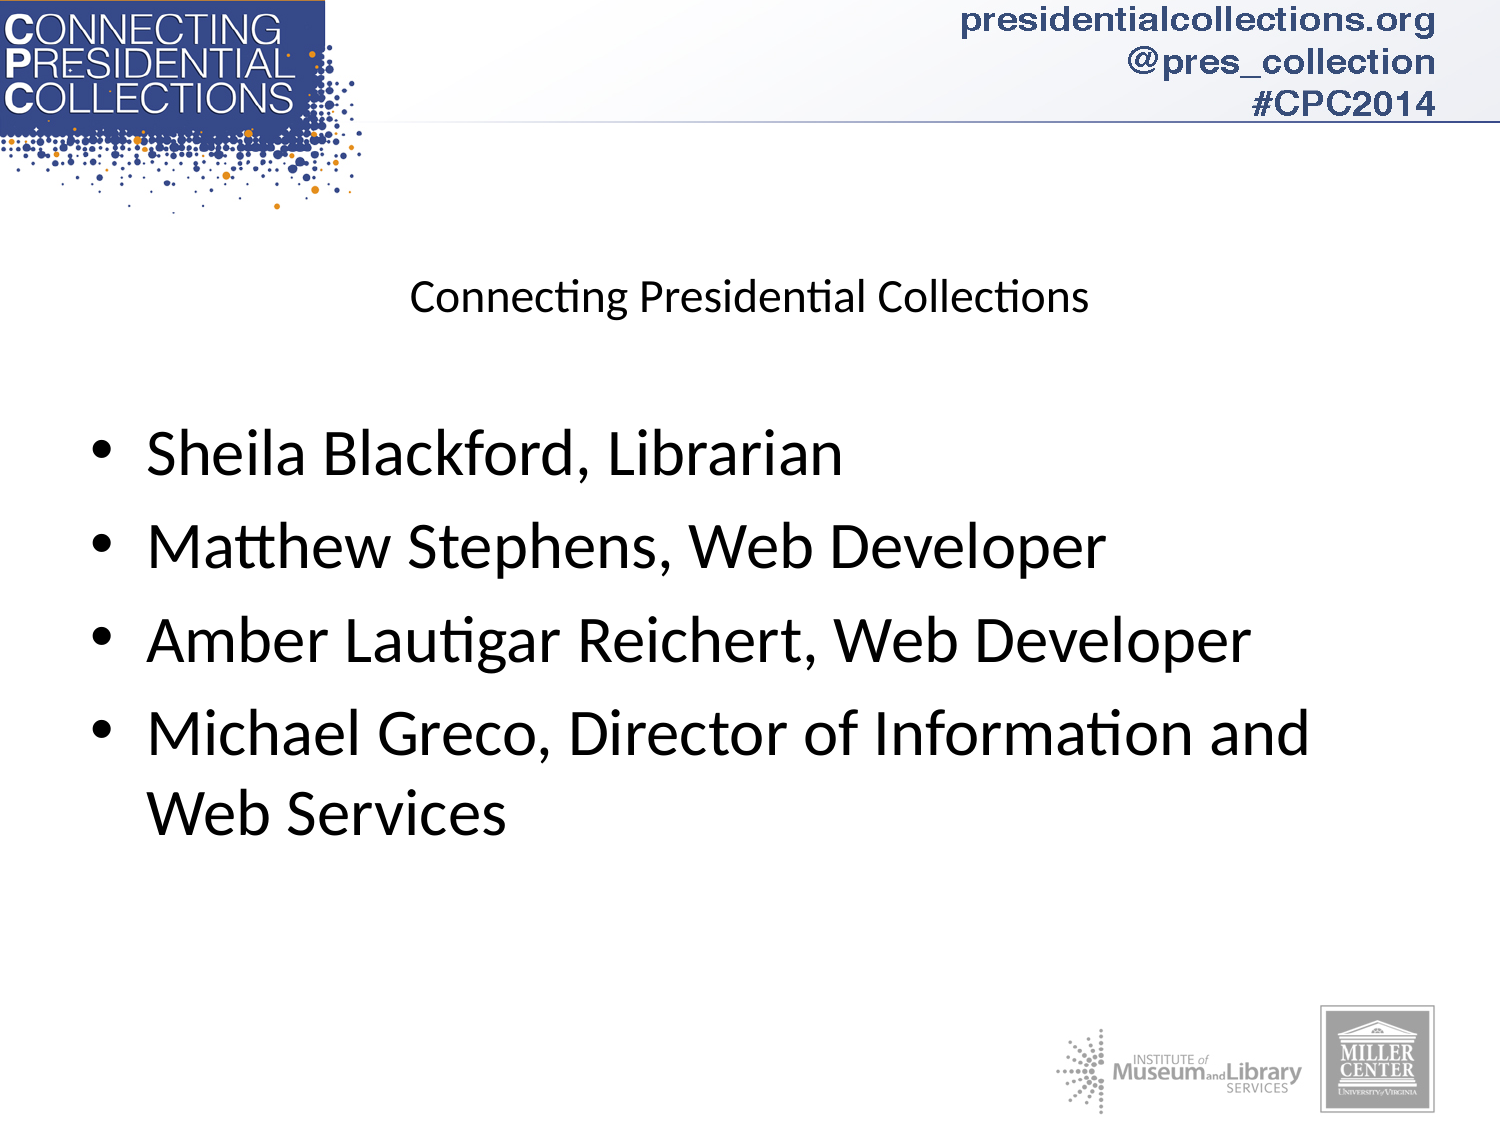

# Connecting Presidential Collections
Sheila Blackford, Librarian
Matthew Stephens, Web Developer
Amber Lautigar Reichert, Web Developer
Michael Greco, Director of Information and Web Services